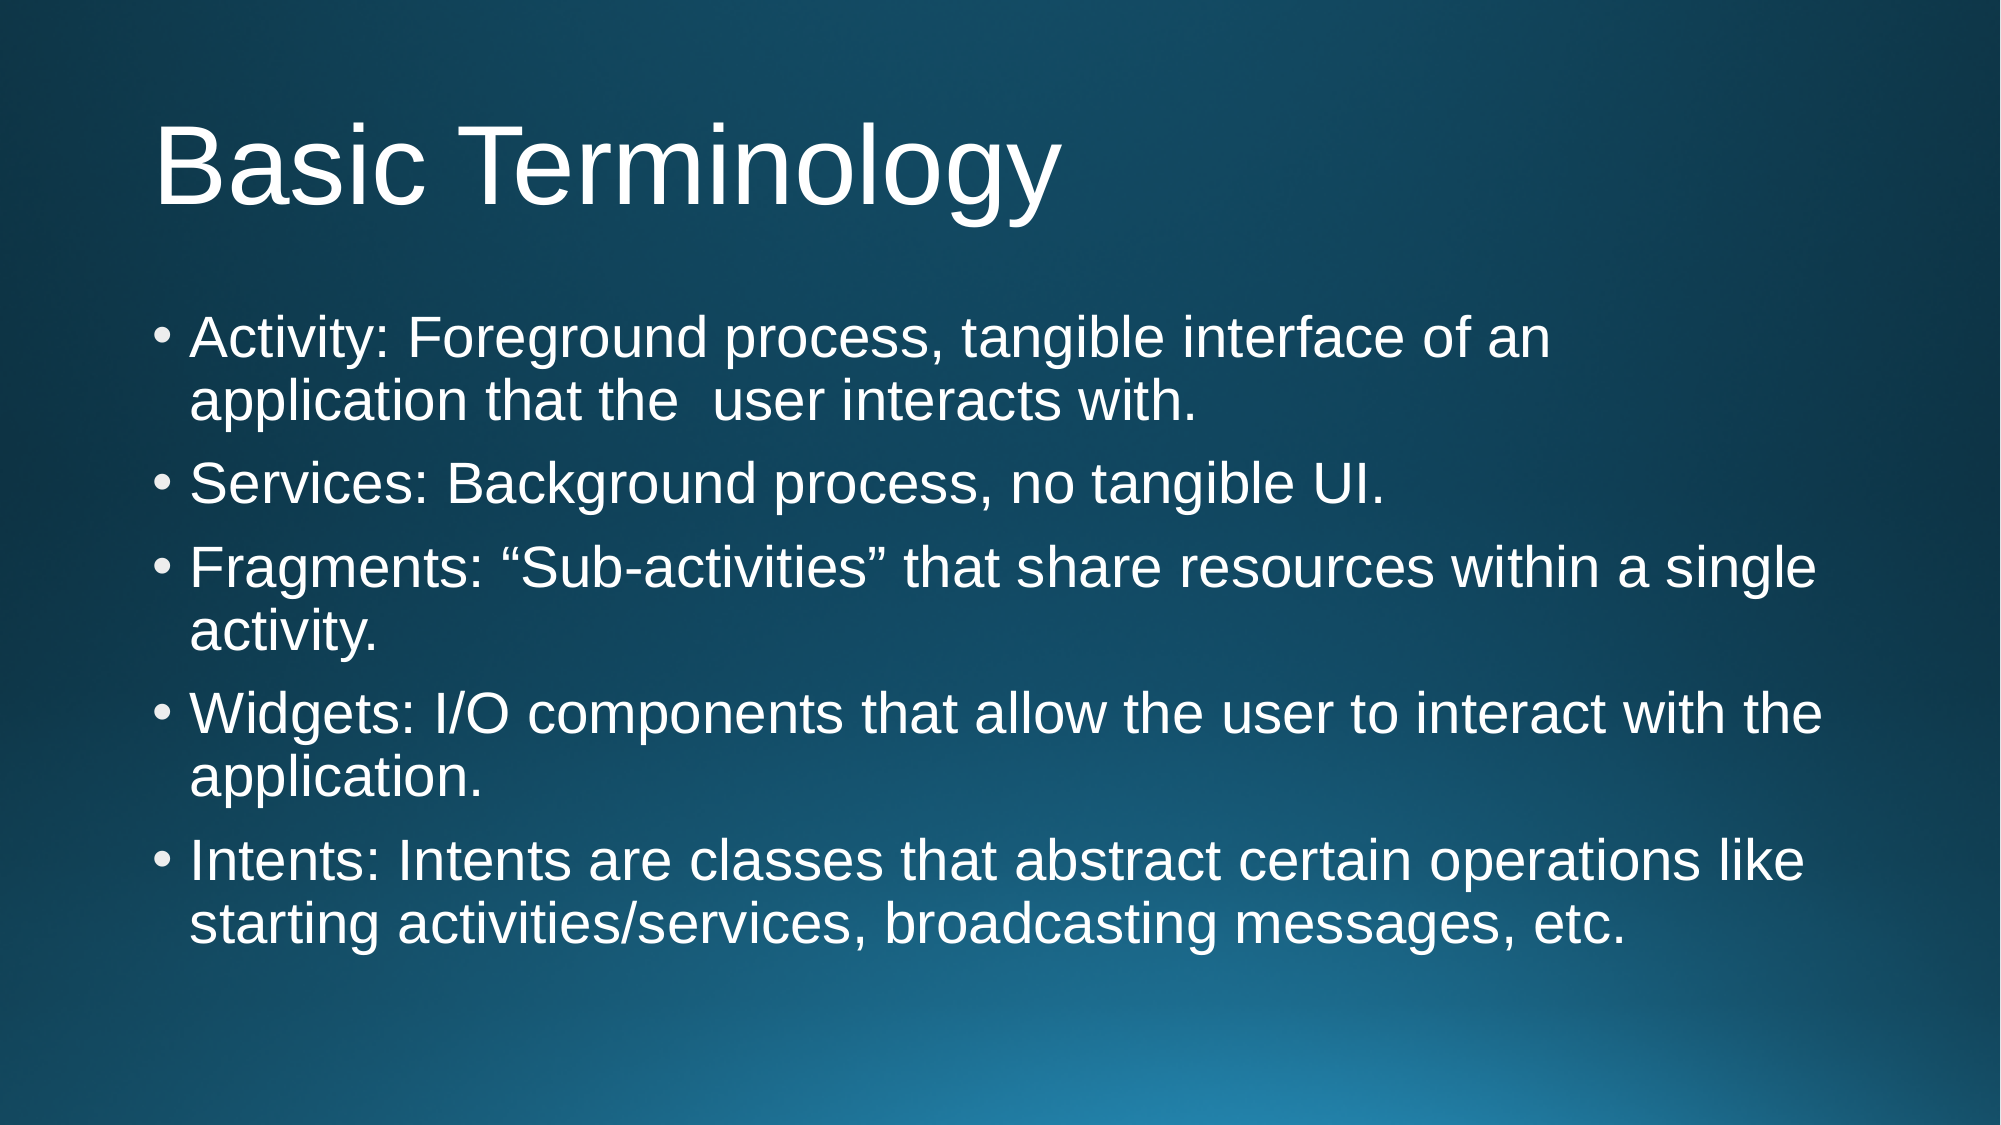

# Basic Terminology
Activity: Foreground process, tangible interface of an application that the  user interacts with.
Services: Background process, no tangible UI.
Fragments: “Sub-activities” that share resources within a single activity.
Widgets: I/O components that allow the user to interact with the application.
Intents: Intents are classes that abstract certain operations like starting activities/services, broadcasting messages, etc.